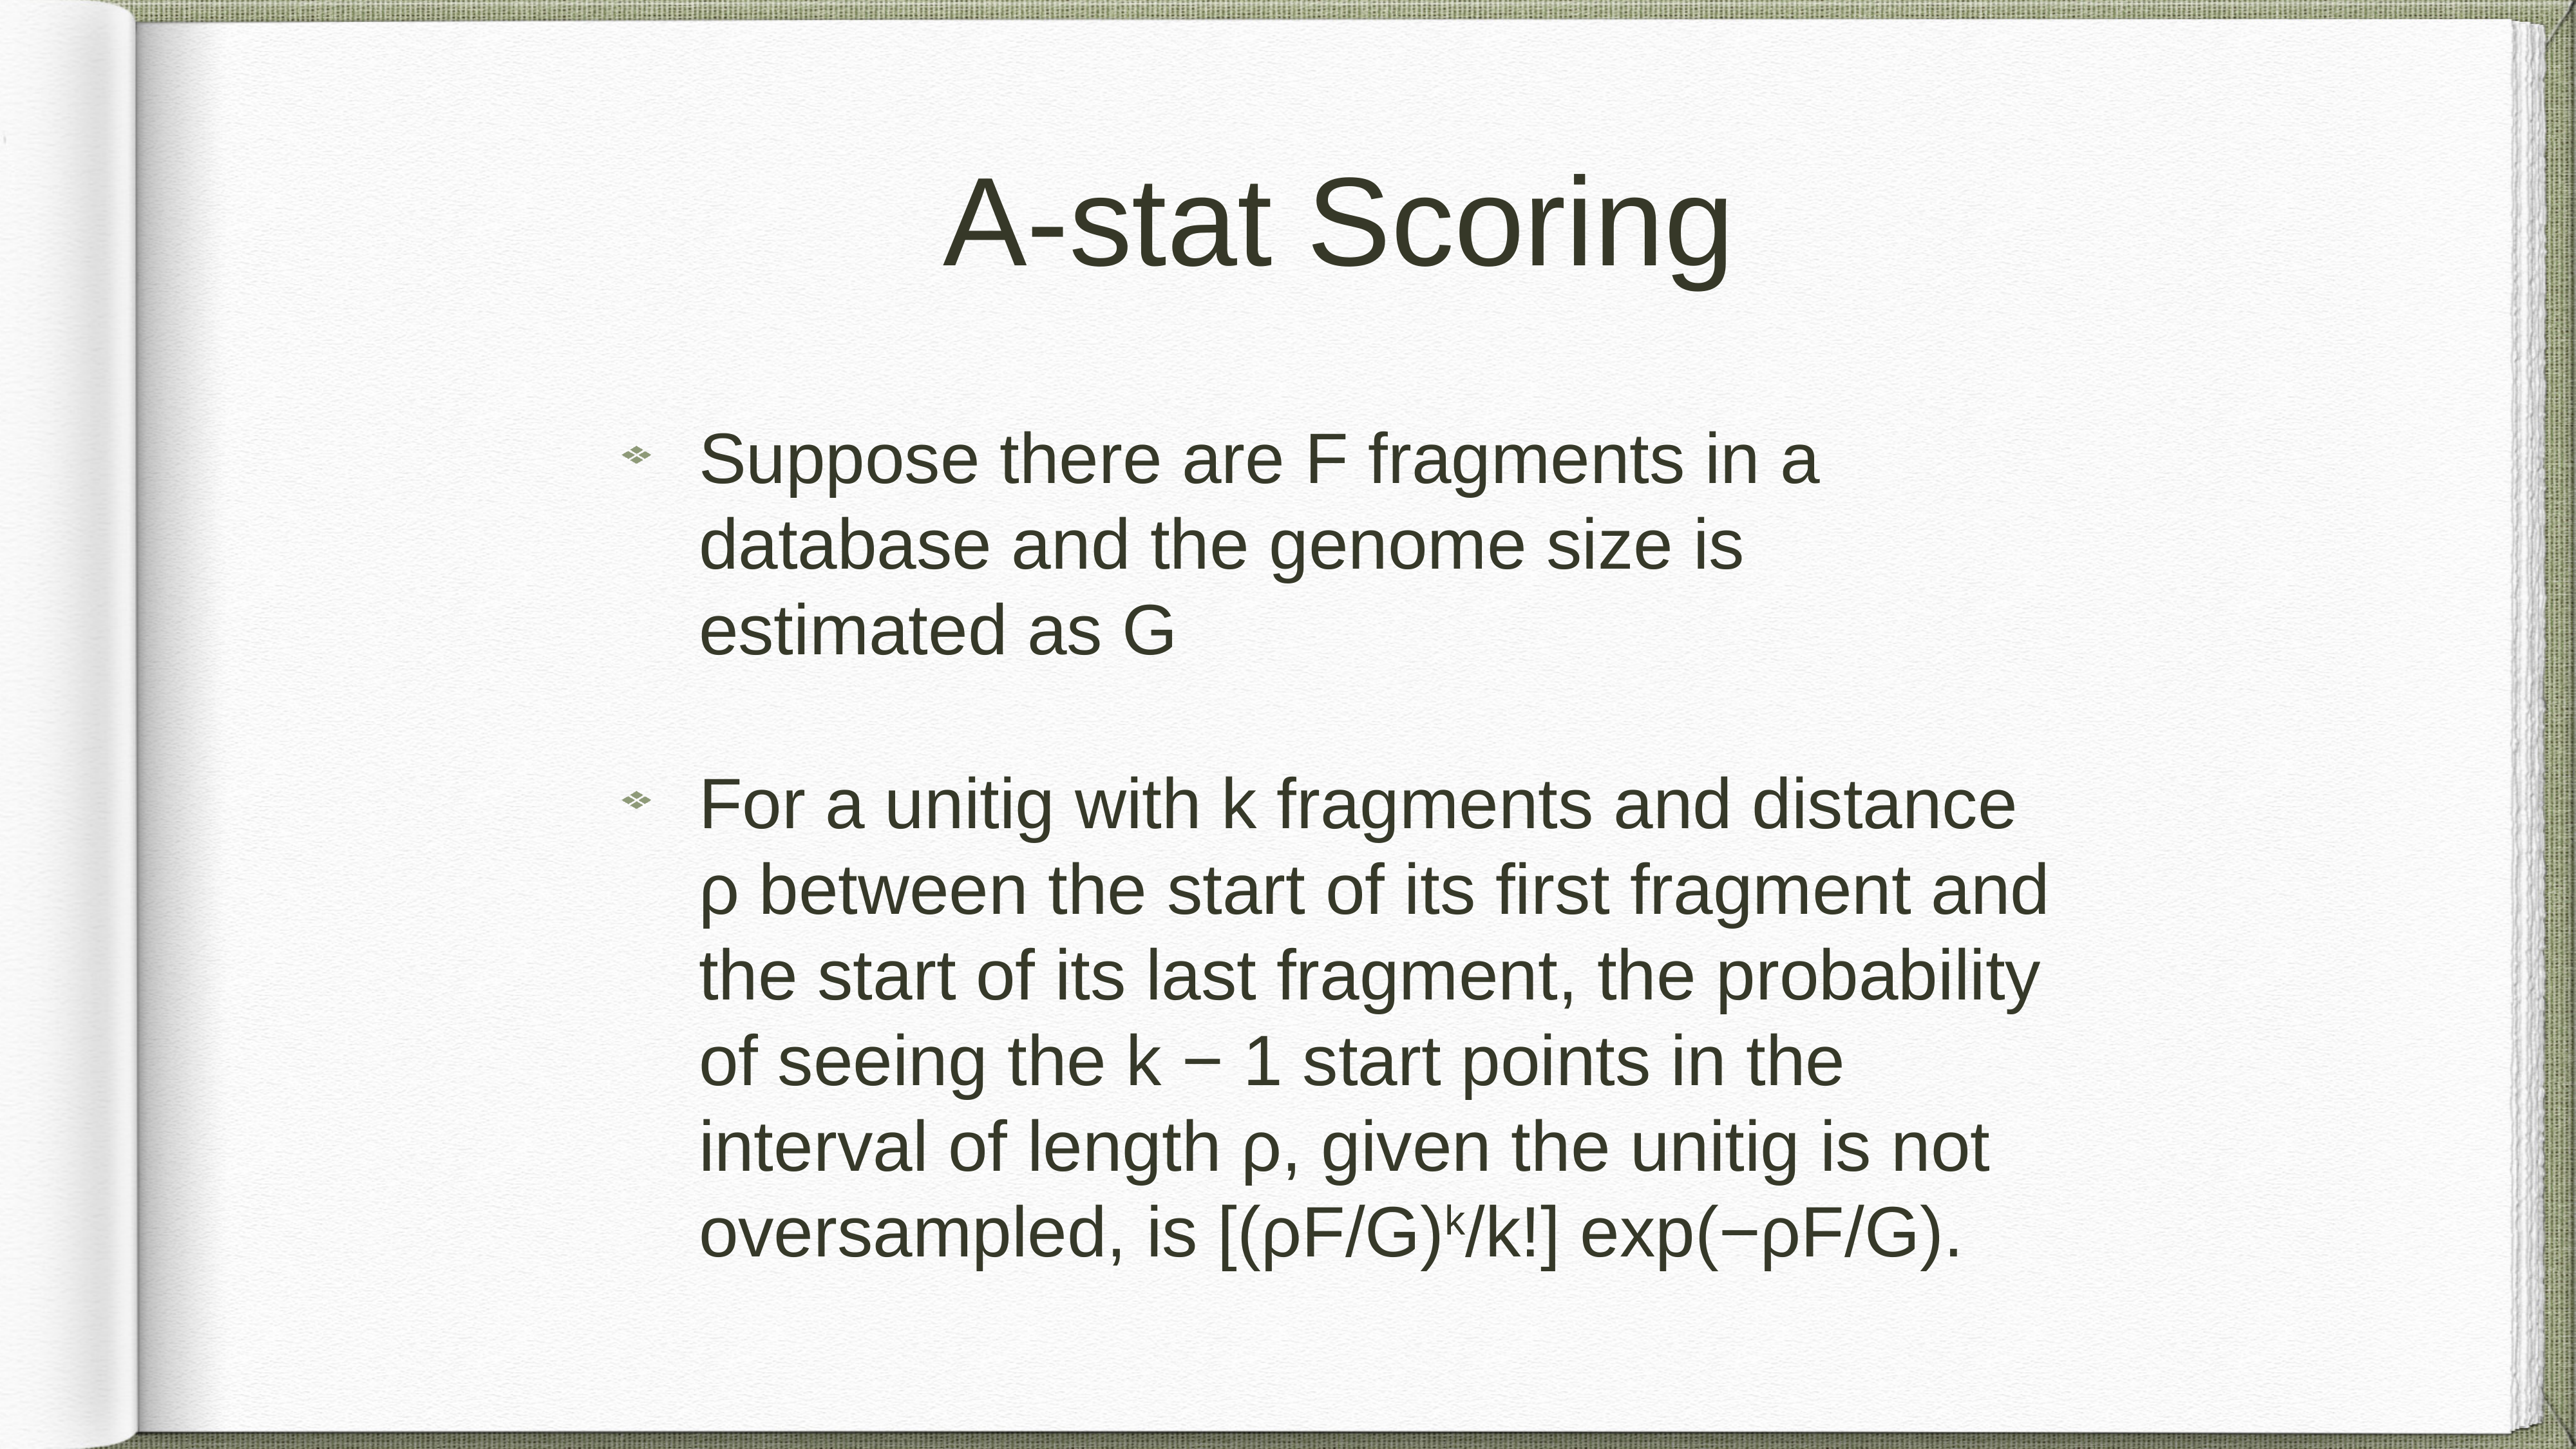

# A-stat Scoring
Suppose there are F fragments in a database and the genome size is estimated as G
For a unitig with k fragments and distance ρ between the start of its first fragment and the start of its last fragment, the probability of seeing the k − 1 start points in the interval of length ρ, given the unitig is not oversampled, is [(ρF/G)k/k!] exp(−ρF/G).